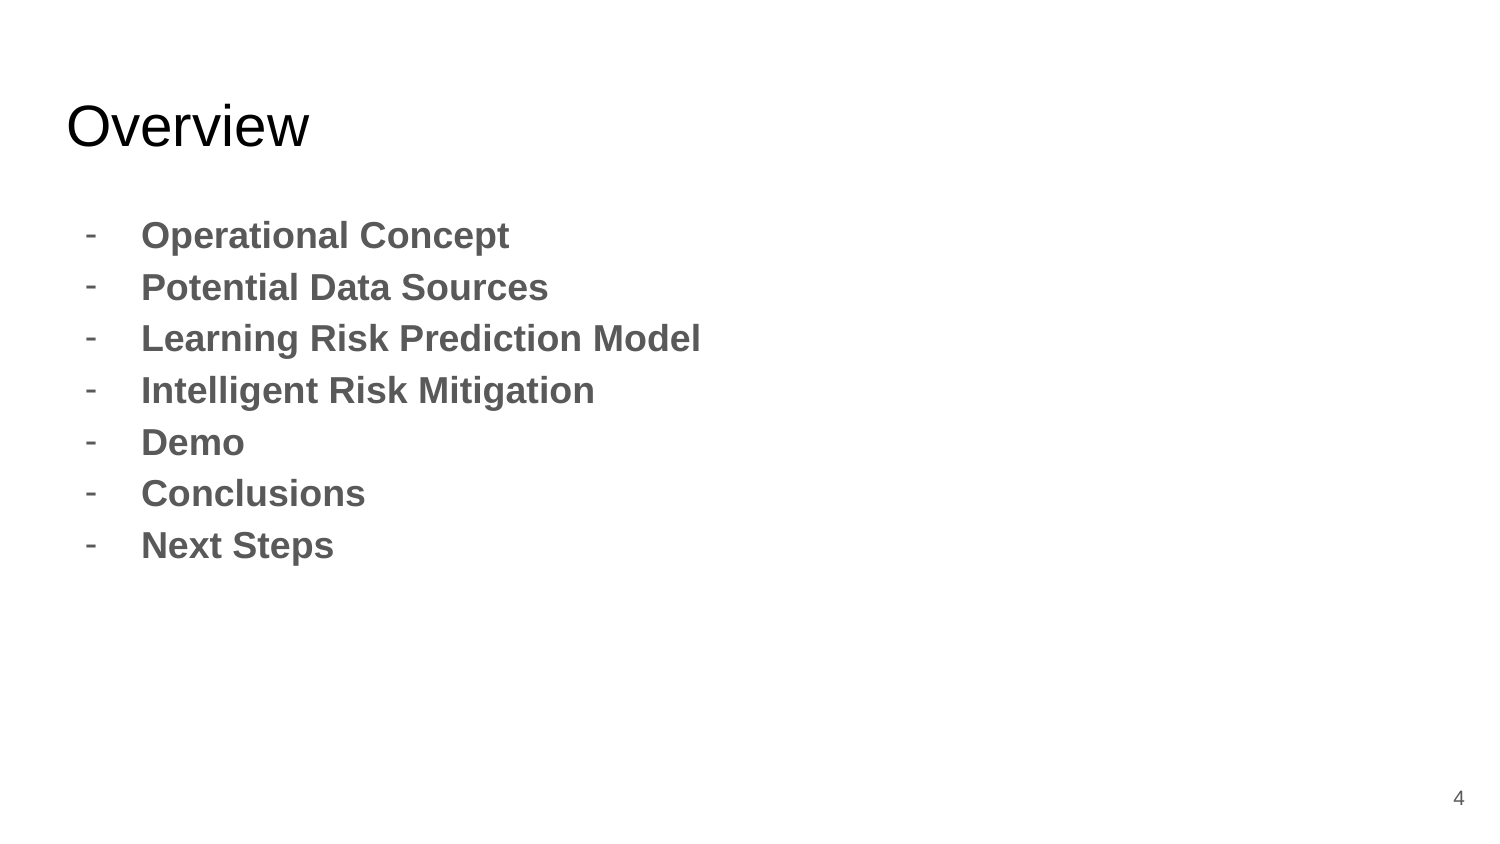

# Overview
Operational Concept
Potential Data Sources
Learning Risk Prediction Model
Intelligent Risk Mitigation
Demo
Conclusions
Next Steps
4